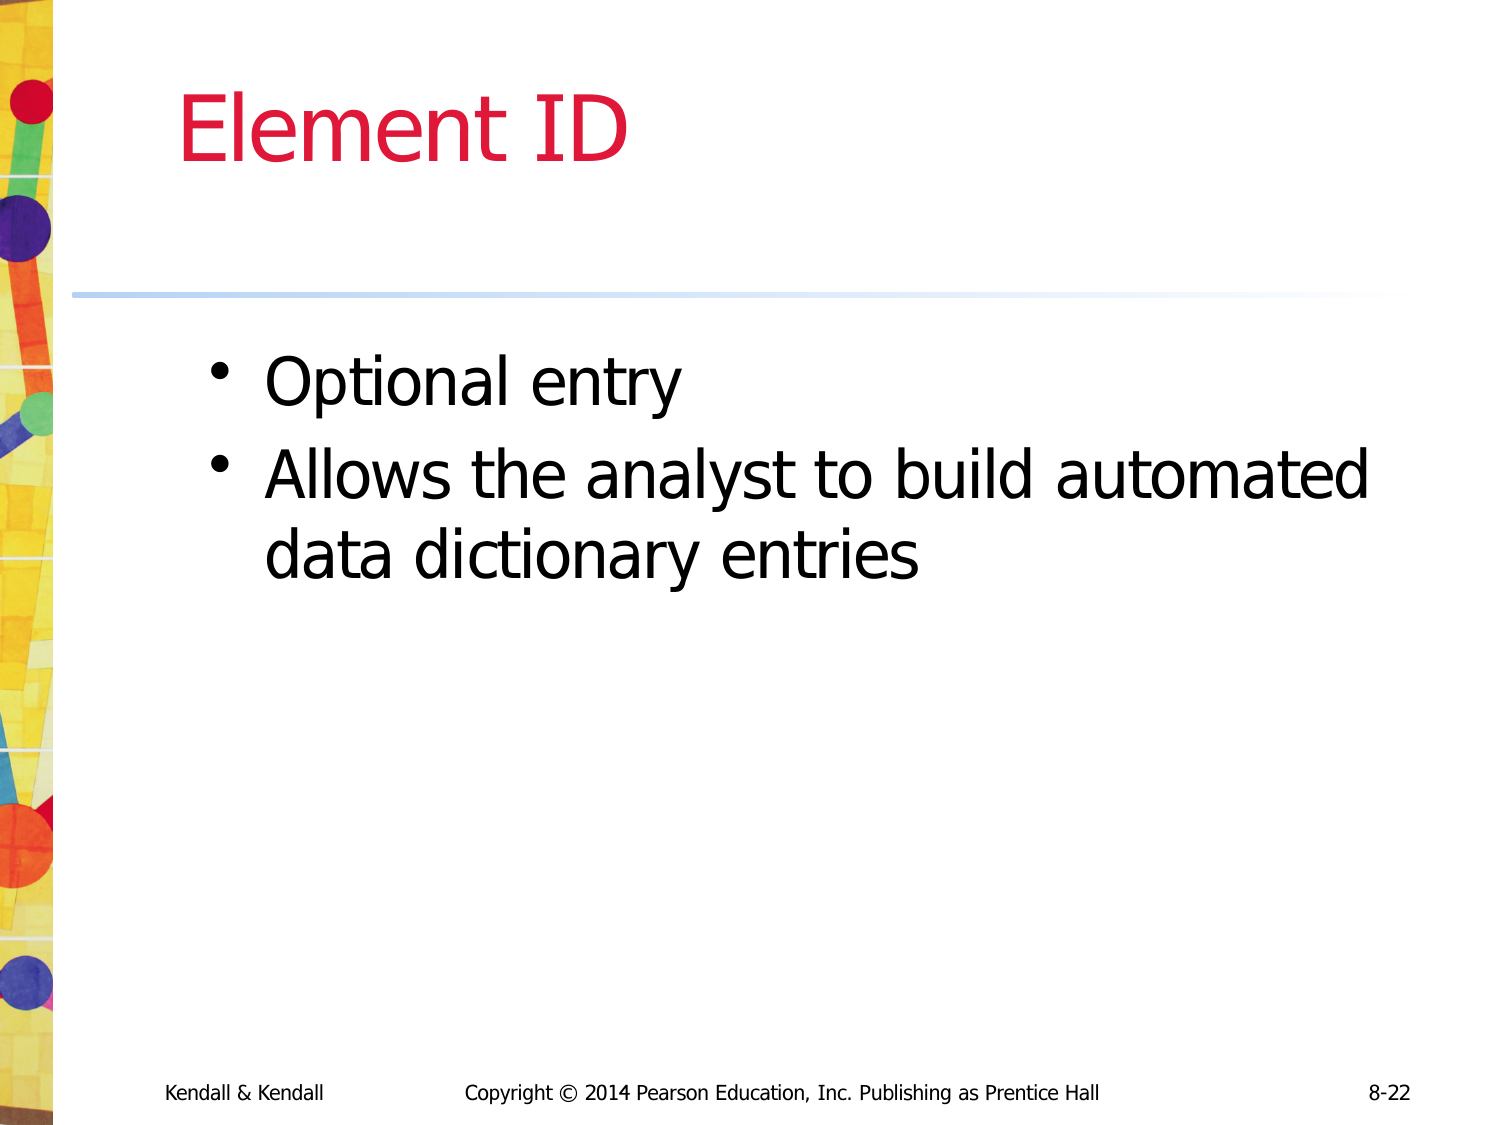

# Element ID
Optional entry
Allows the analyst to build automated data dictionary entries
Kendall & Kendall	Copyright © 2014 Pearson Education, Inc. Publishing as Prentice Hall
8-22